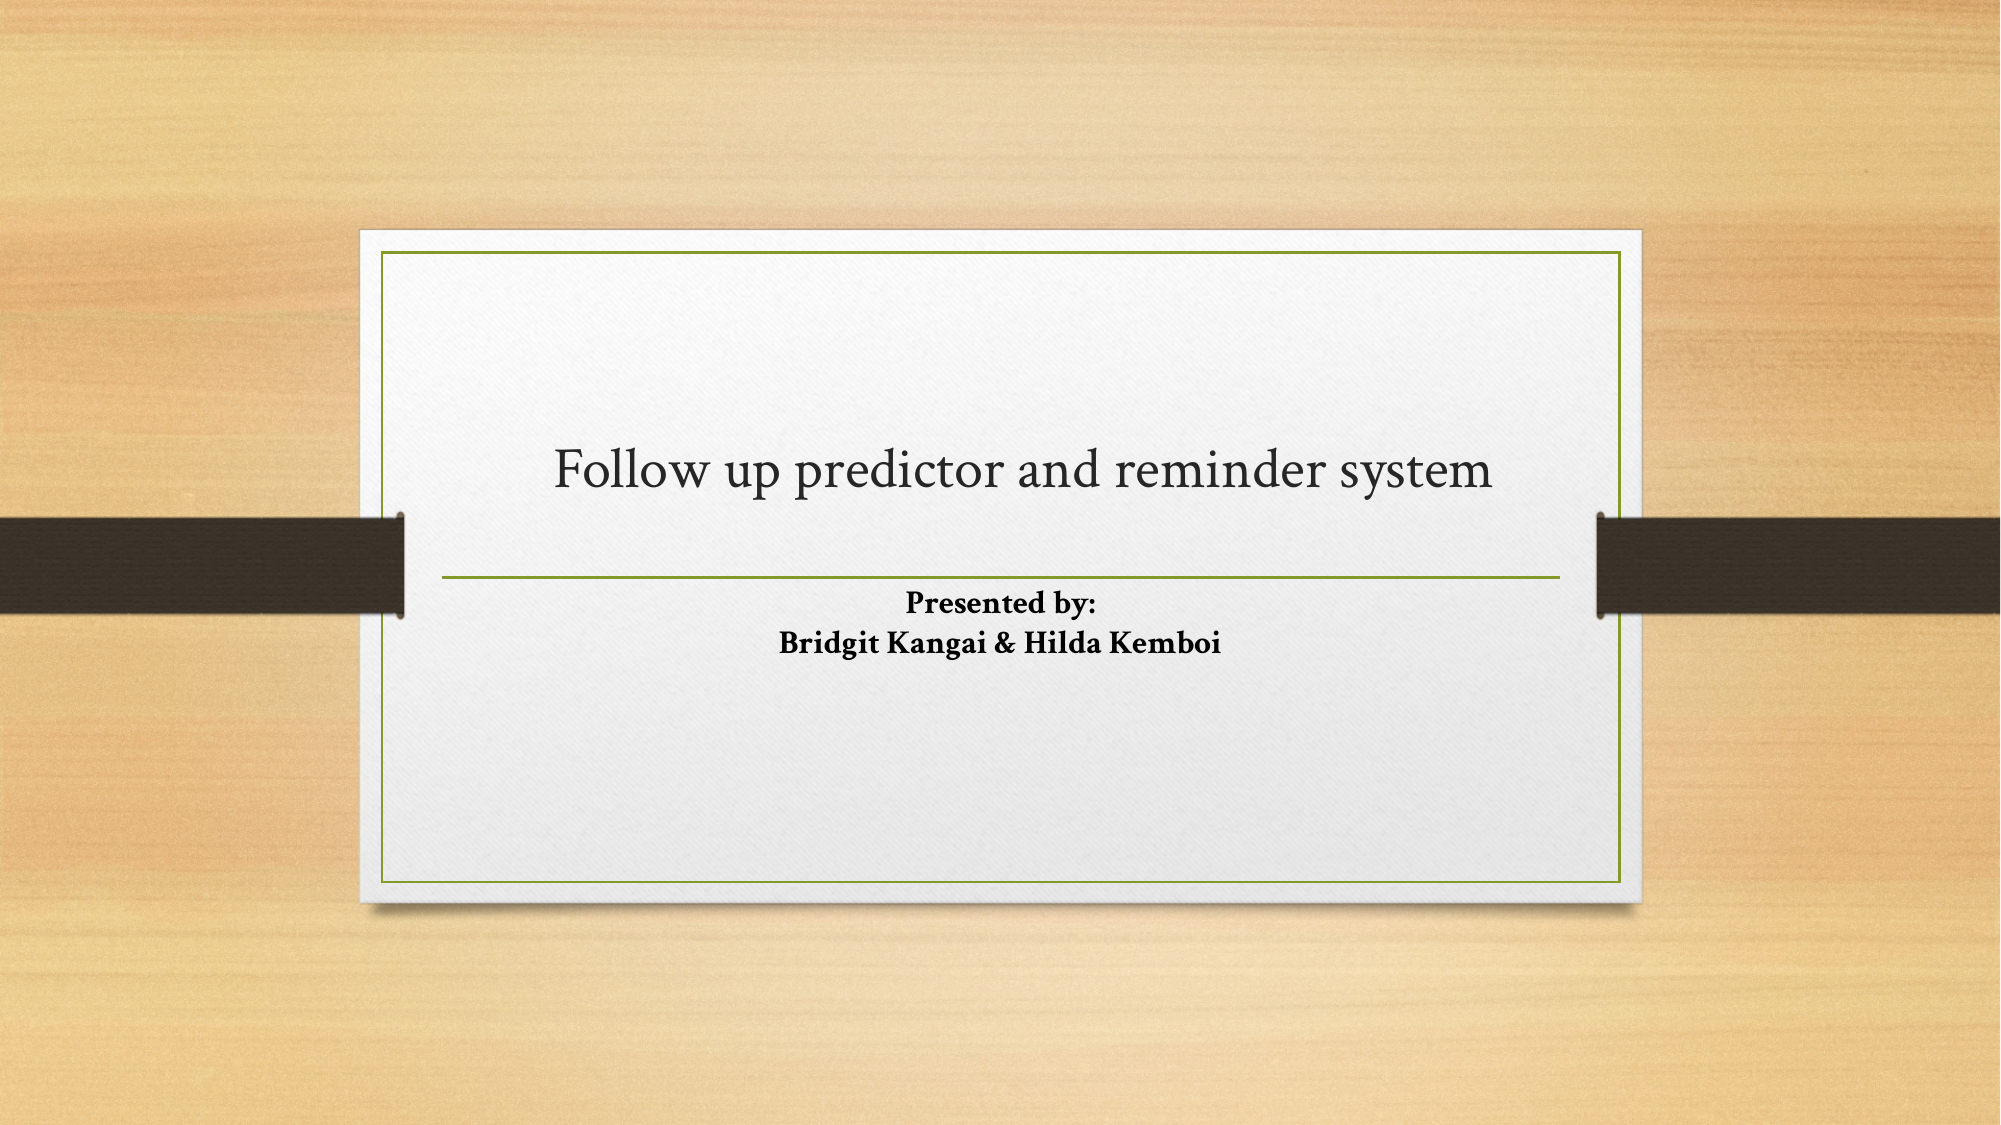

# Follow up predictor and reminder system
Presented by:
Bridgit Kangai & Hilda Kemboi